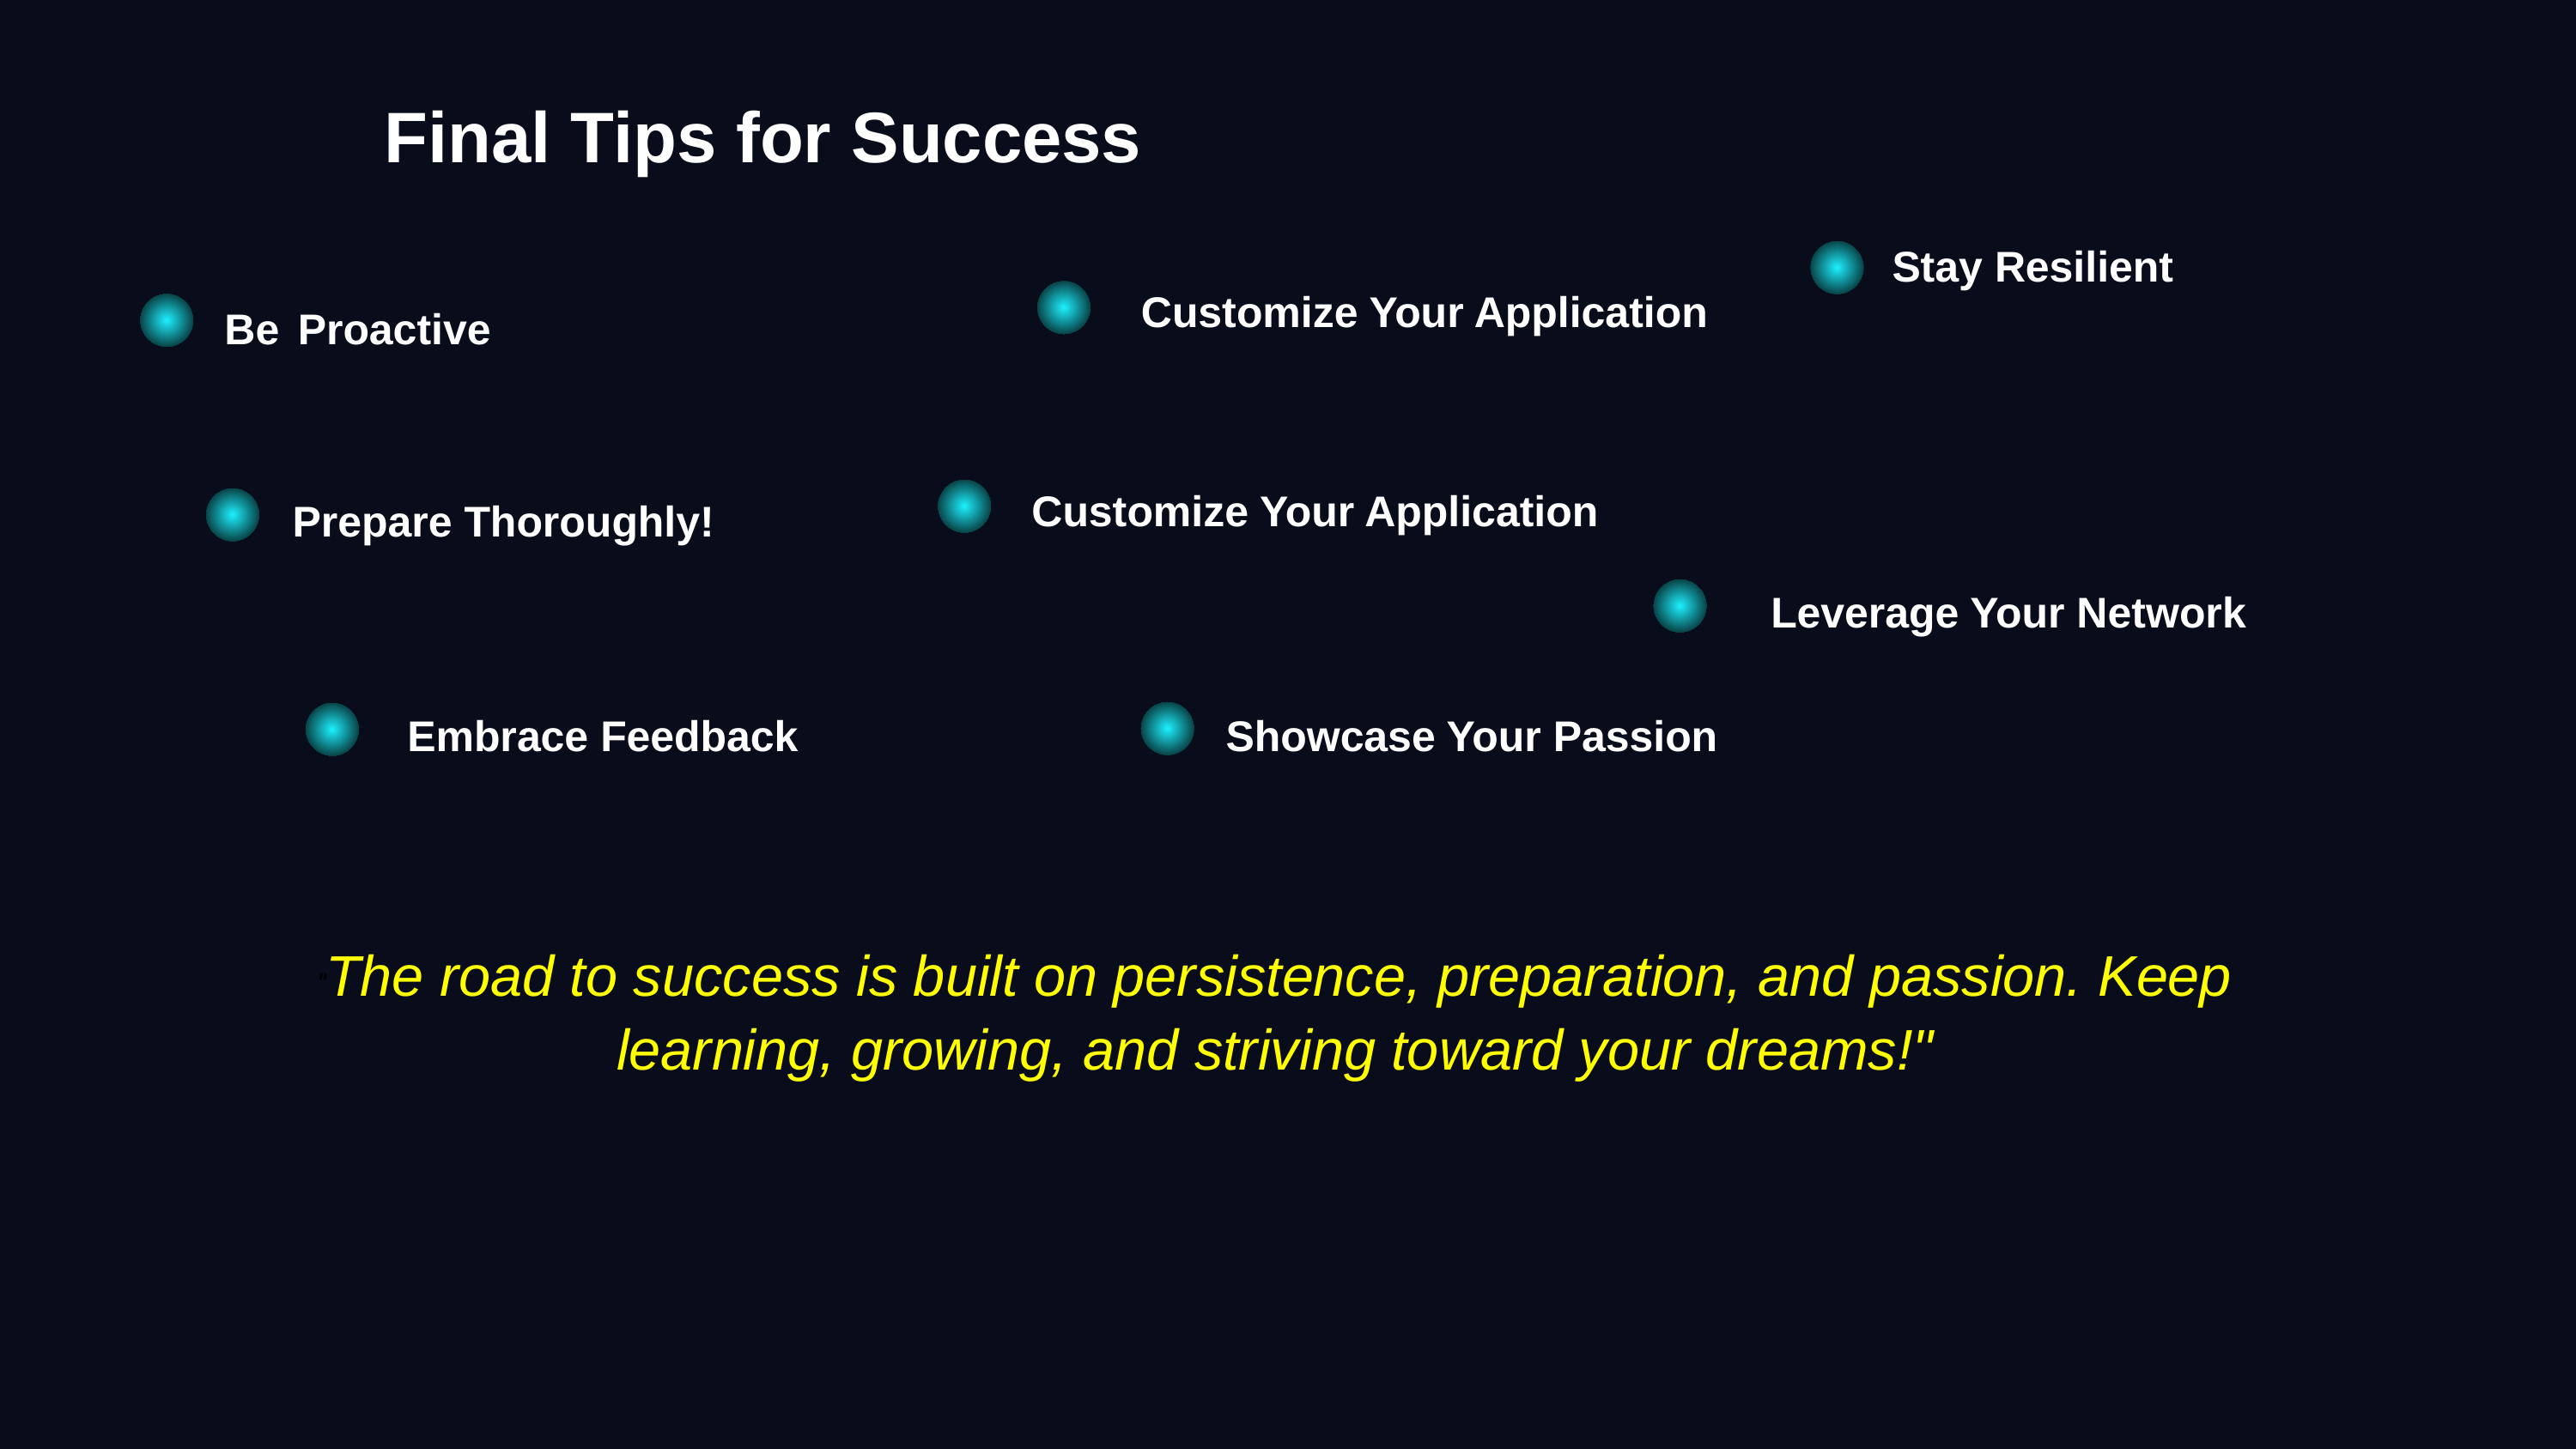

Final Tips for Success
 Stay Resilient

Customize Your Application

 Be  Proactive

 Customize Your Application

 Prepare Thoroughly!

 Leverage Your Network

 Embrace Feedback

 Showcase Your Passion

"The road to success is built on persistence, preparation, and passion. Keep learning, growing, and striving toward your dreams!"